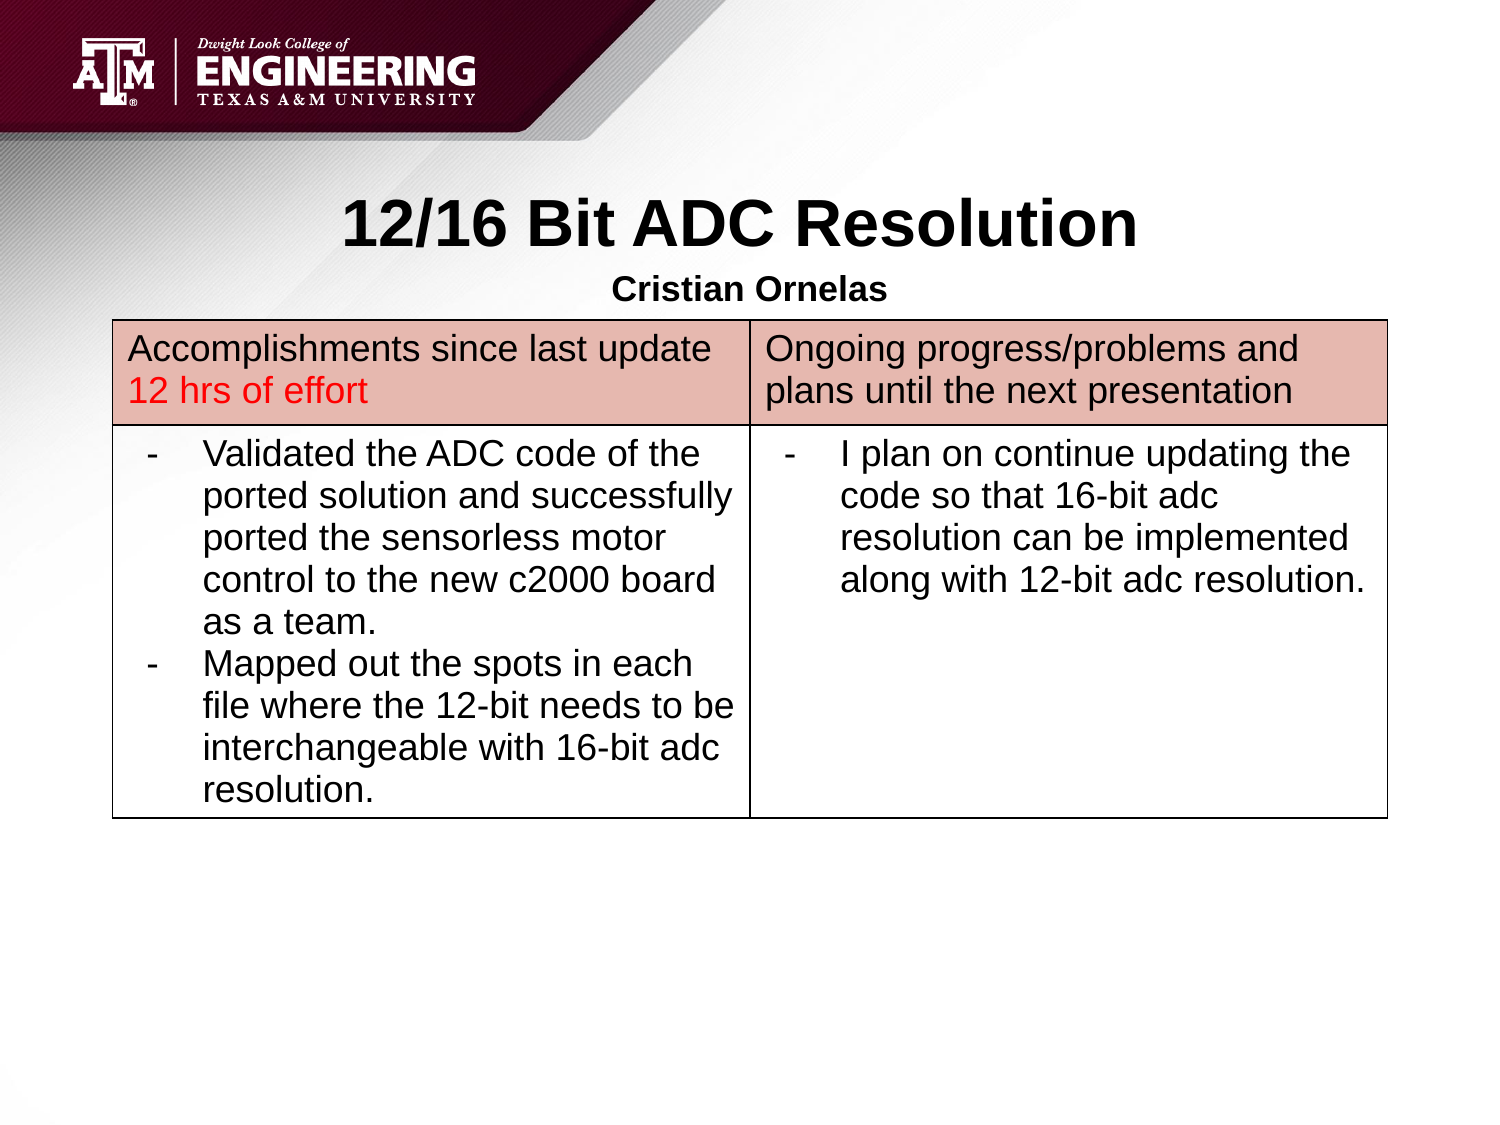

# 12/16 Bit ADC Resolution
Cristian Ornelas
| Accomplishments since last update 12 hrs of effort | Ongoing progress/problems and plans until the next presentation |
| --- | --- |
| Validated the ADC code of the ported solution and successfully ported the sensorless motor control to the new c2000 board as a team. Mapped out the spots in each file where the 12-bit needs to be interchangeable with 16-bit adc resolution. | I plan on continue updating the code so that 16-bit adc resolution can be implemented along with 12-bit adc resolution. |